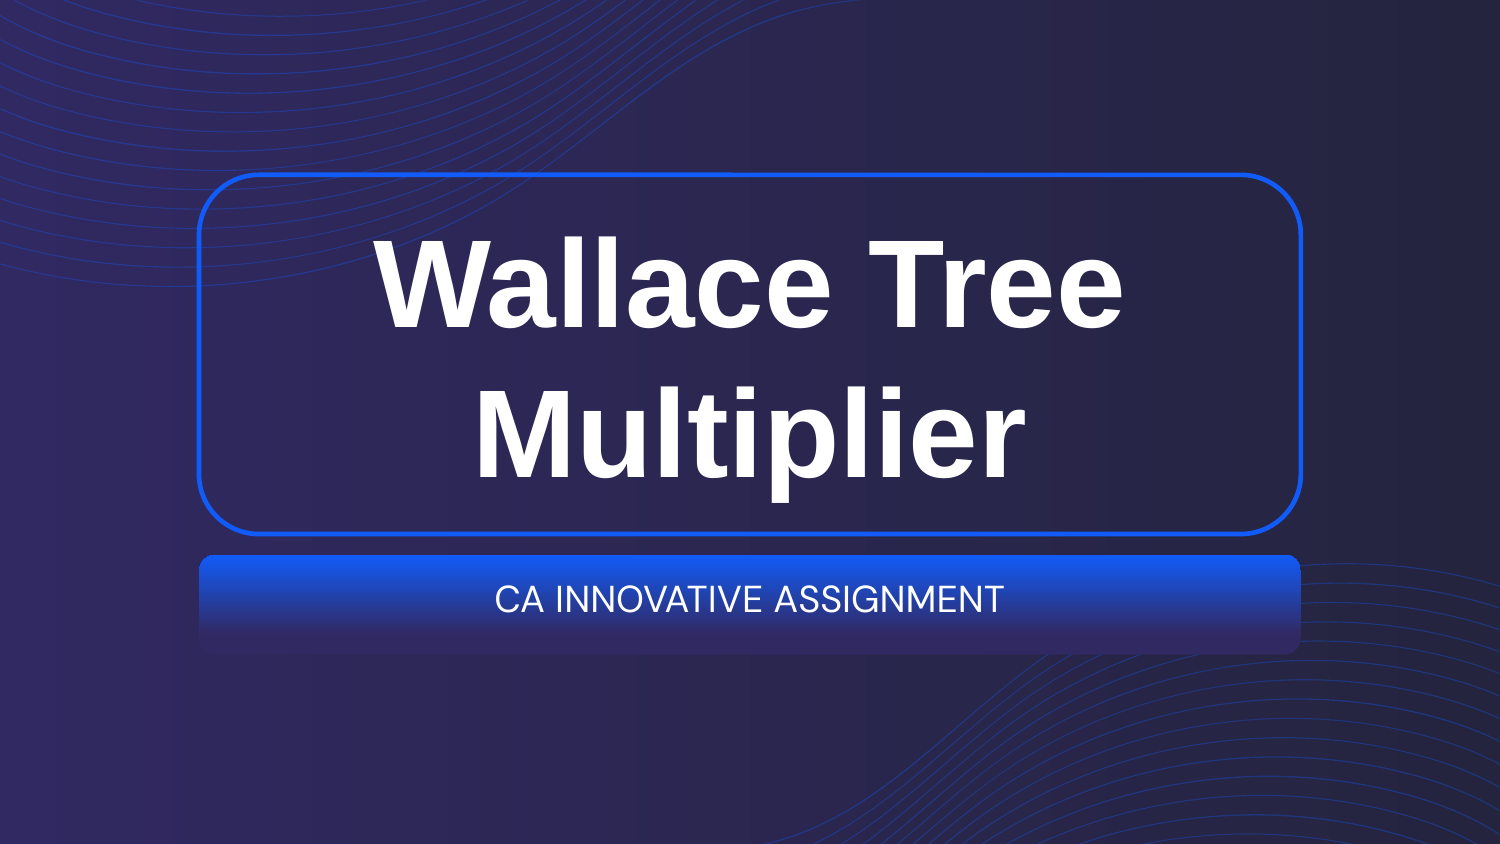

# Wallace Tree Multiplier
CA INNOVATIVE ASSIGNMENT